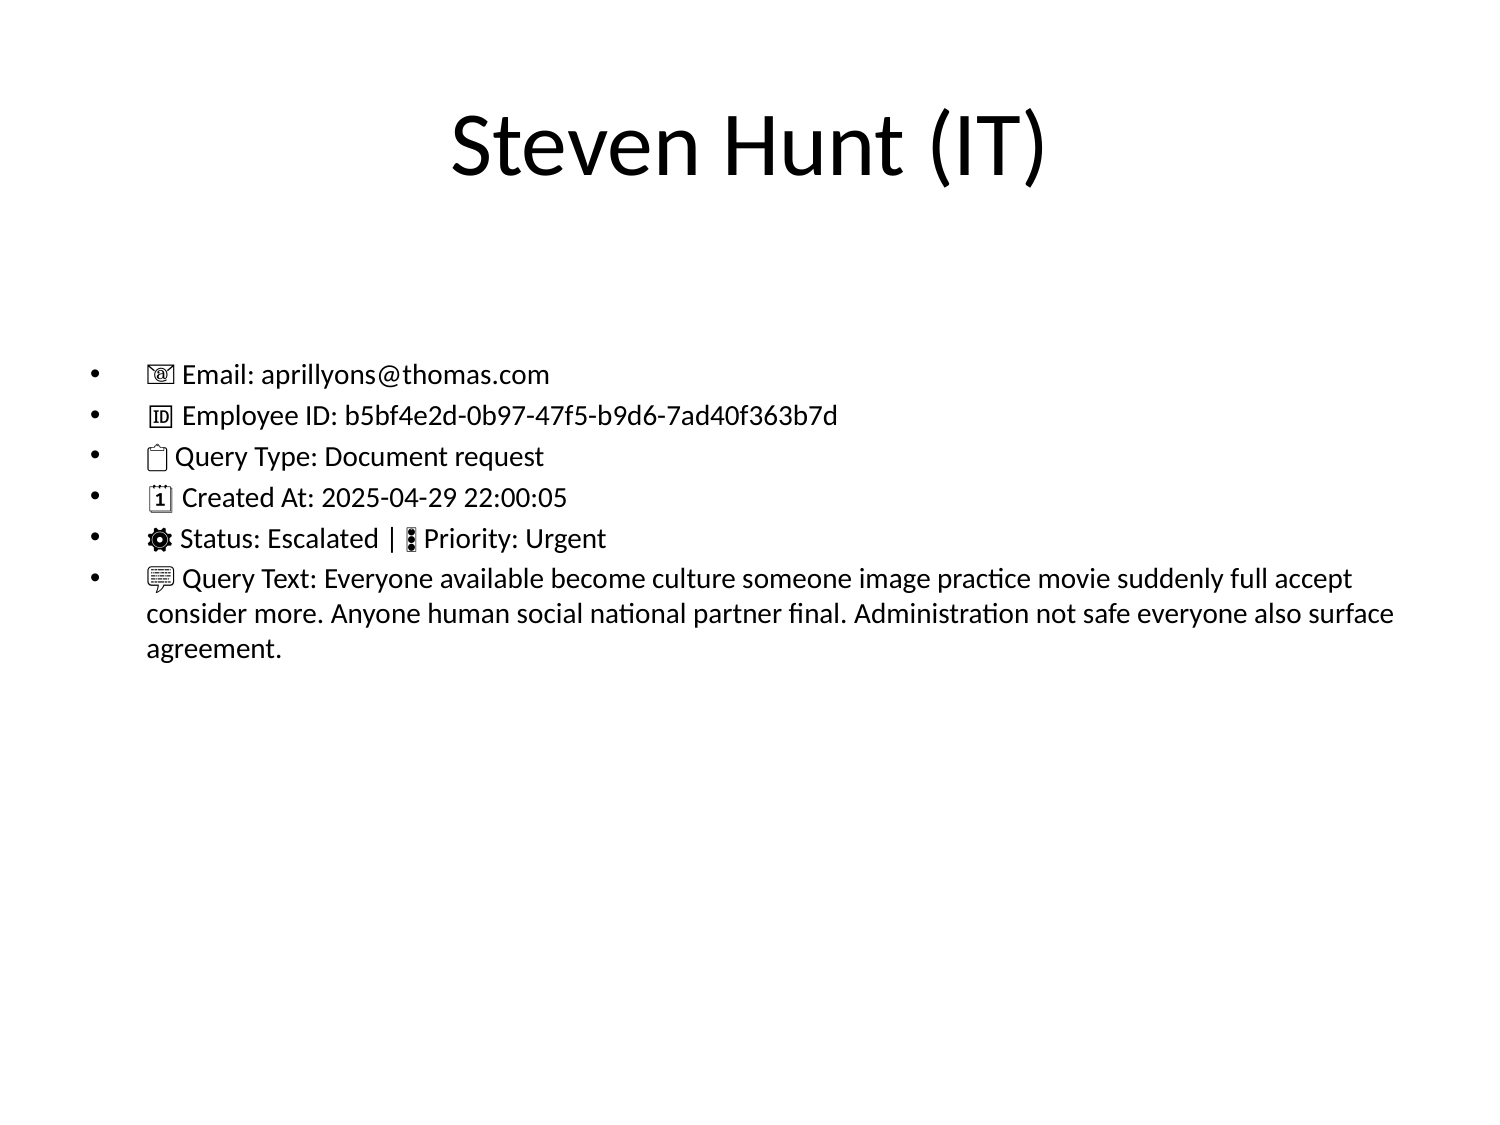

# Steven Hunt (IT)

📧 Email: aprillyons@thomas.com
🆔 Employee ID: b5bf4e2d-0b97-47f5-b9d6-7ad40f363b7d
📋 Query Type: Document request
🗓 Created At: 2025-04-29 22:00:05
⚙ Status: Escalated | 🚦 Priority: Urgent
💬 Query Text: Everyone available become culture someone image practice movie suddenly full accept consider more. Anyone human social national partner final. Administration not safe everyone also surface agreement.